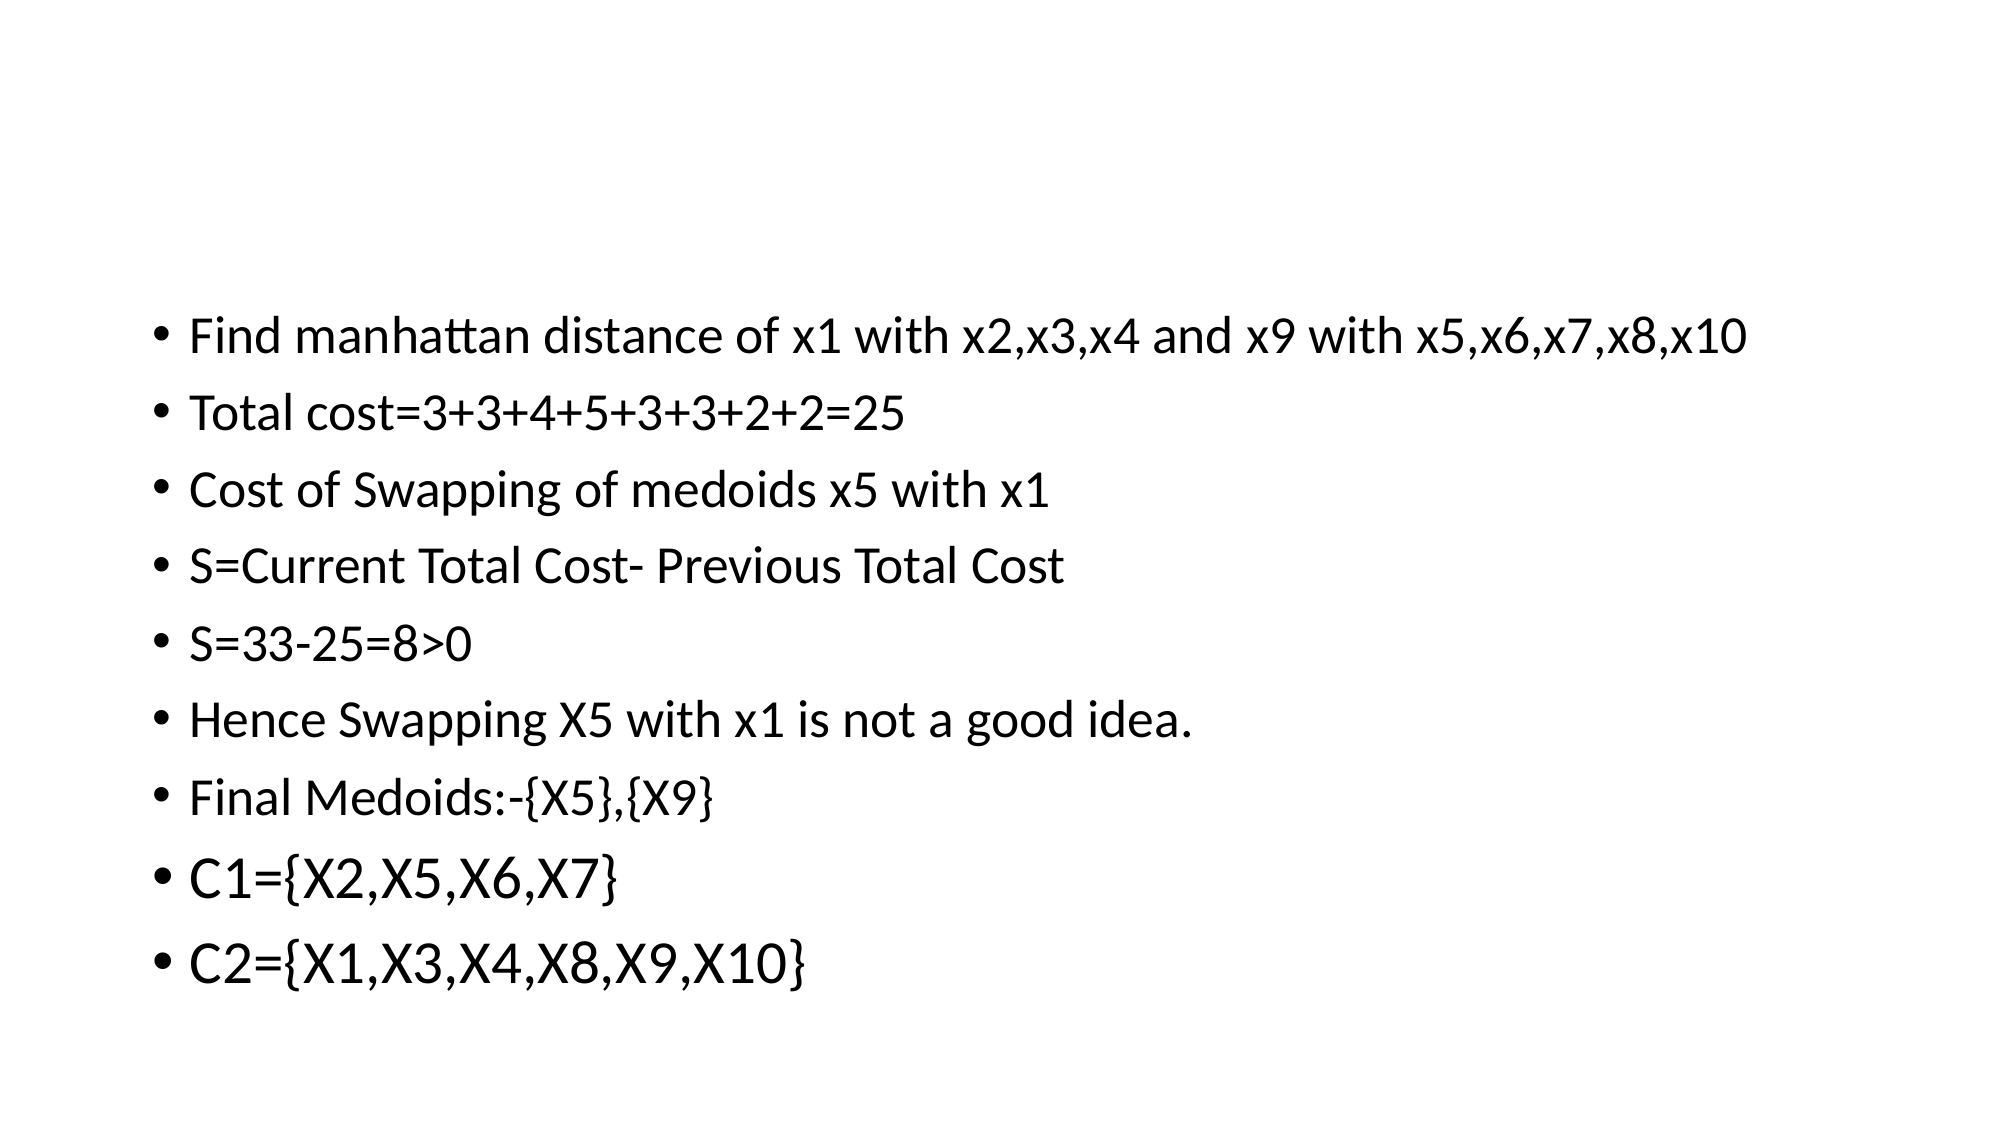

#
Find manhattan distance of x1 with x2,x3,x4 and x9 with x5,x6,x7,x8,x10
Total cost=3+3+4+5+3+3+2+2=25
Cost of Swapping of medoids x5 with x1
S=Current Total Cost- Previous Total Cost
S=33-25=8>0
Hence Swapping X5 with x1 is not a good idea.
Final Medoids:-{X5},{X9}
C1={X2,X5,X6,X7}
C2={X1,X3,X4,X8,X9,X10}